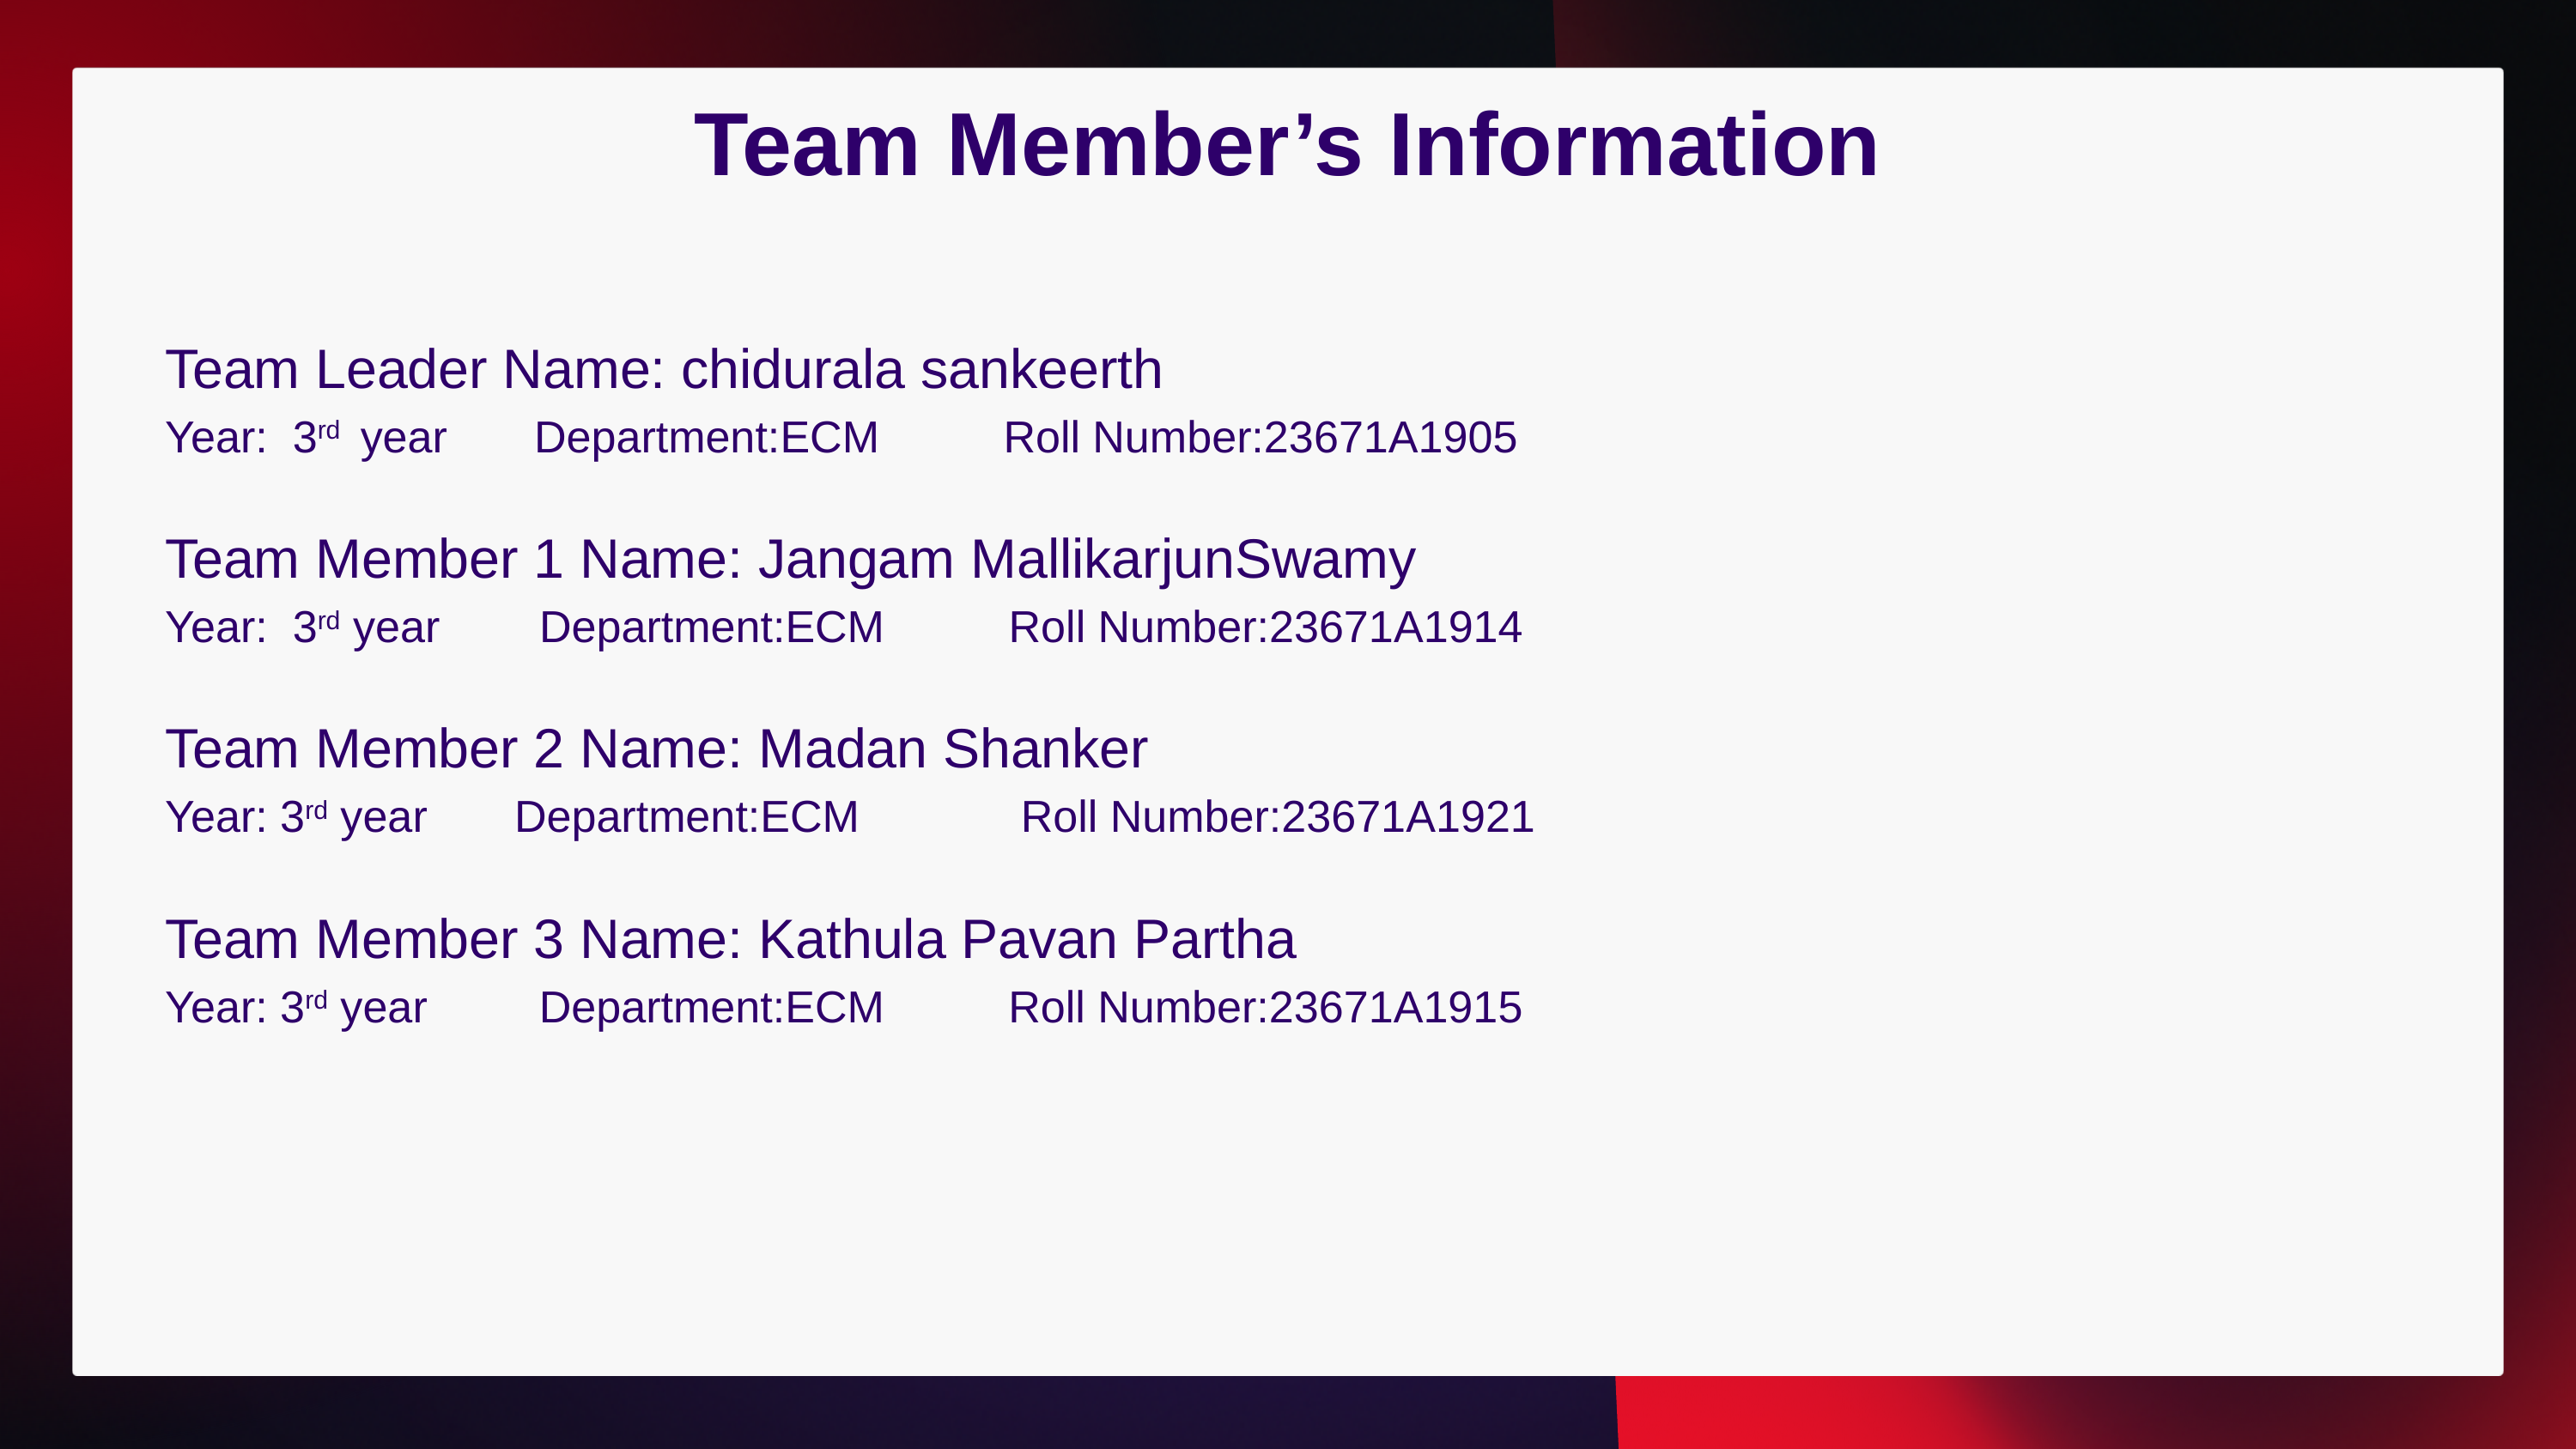

Team Member’s Information

Team Leader Name: chidurala sankeerth
Year:  3rd  year       Department:ECM          Roll Number:23671A1905

Team Member 1 Name: Jangam MallikarjunSwamy
Year:  3rd year        Department:ECM          Roll Number:23671A1914

Team Member 2 Name: Madan Shanker
Year: 3rd year       Department:ECM             Roll Number:23671A1921
Team Member 3 Name: Kathula Pavan Partha
Year: 3rd year         Department:ECM          Roll Number:23671A1915